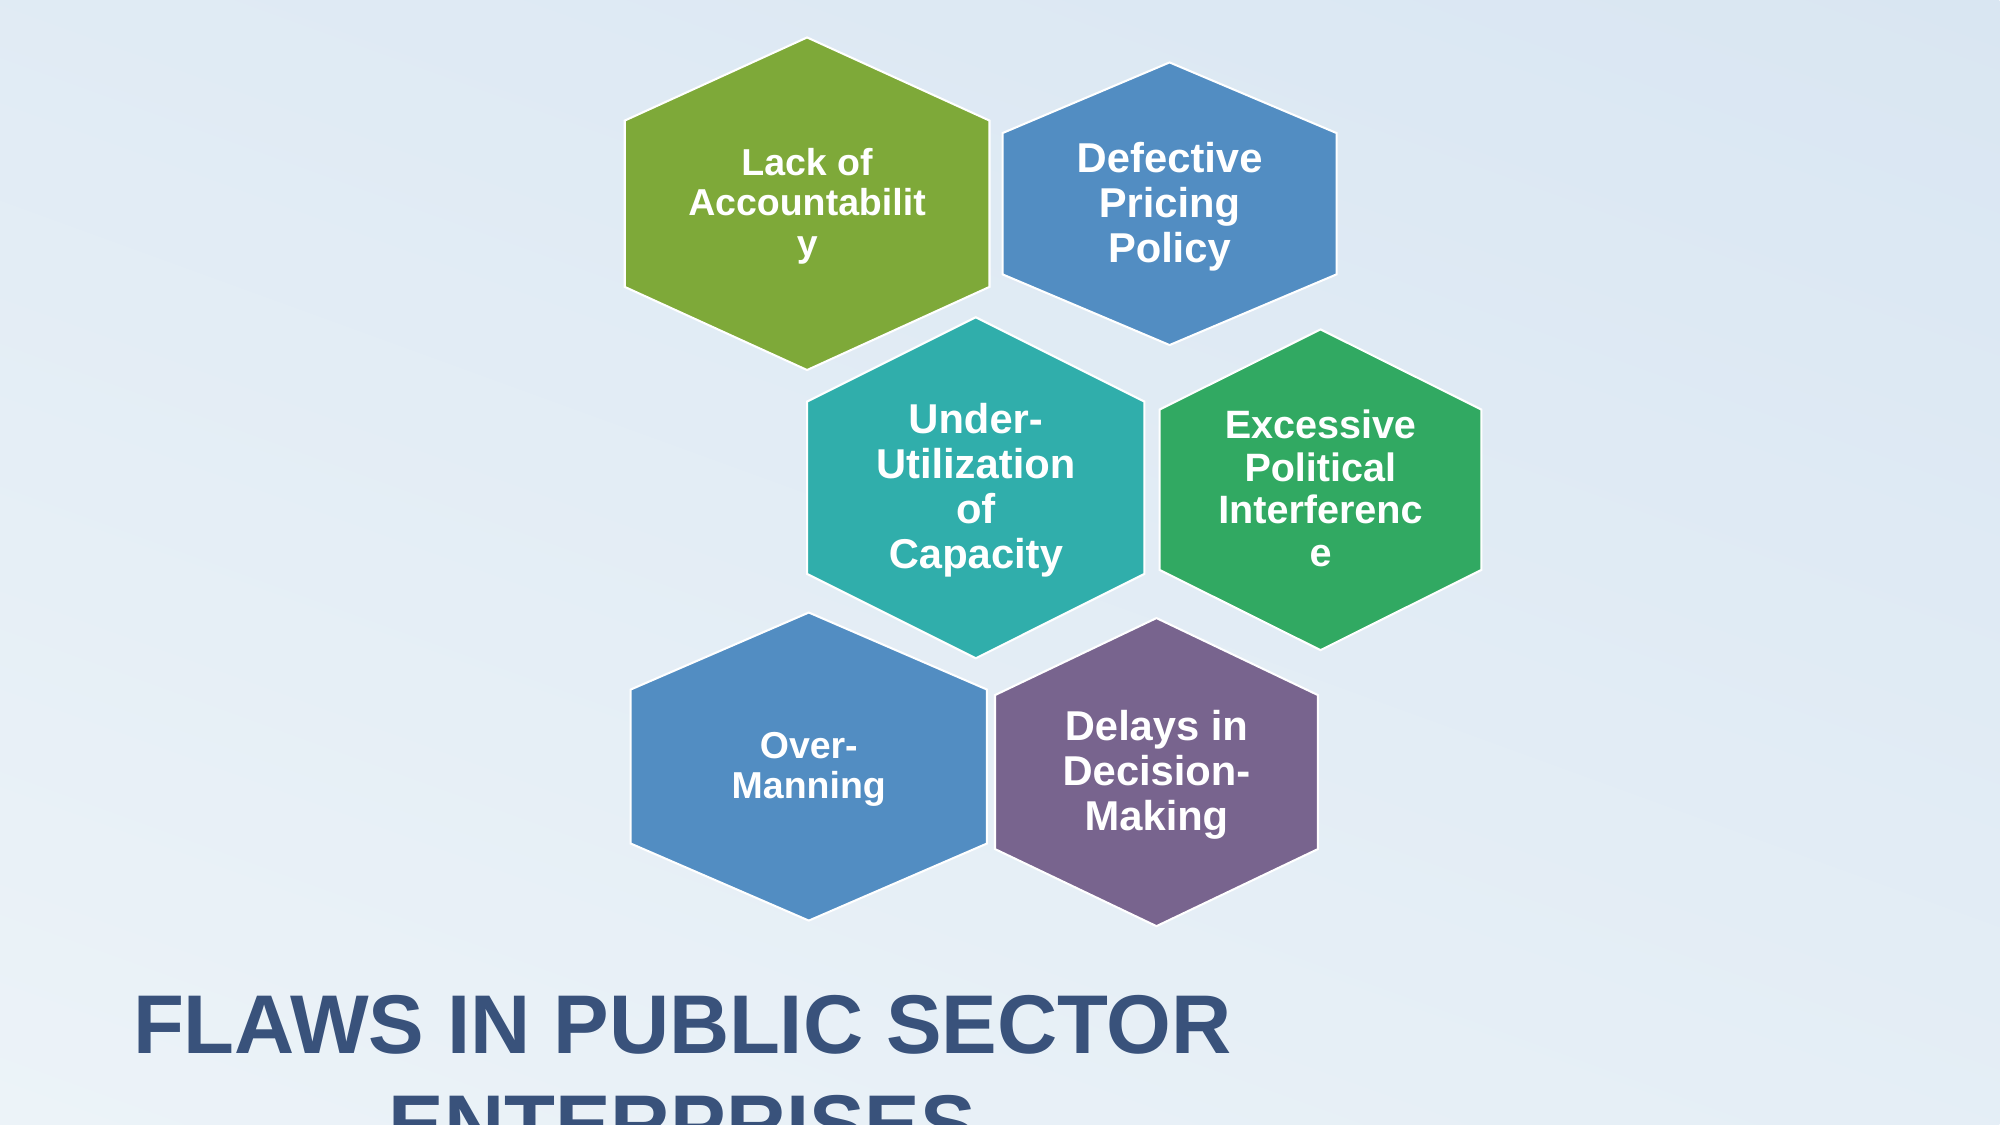

Defective Pricing Policy

Lack of Accountability
Under-Utilization of Capacity

Excessive Political Interference
Delays in Decision-Making

Over-Manning
FLAWS IN PUBLIC SECTOR ENTERPRISES